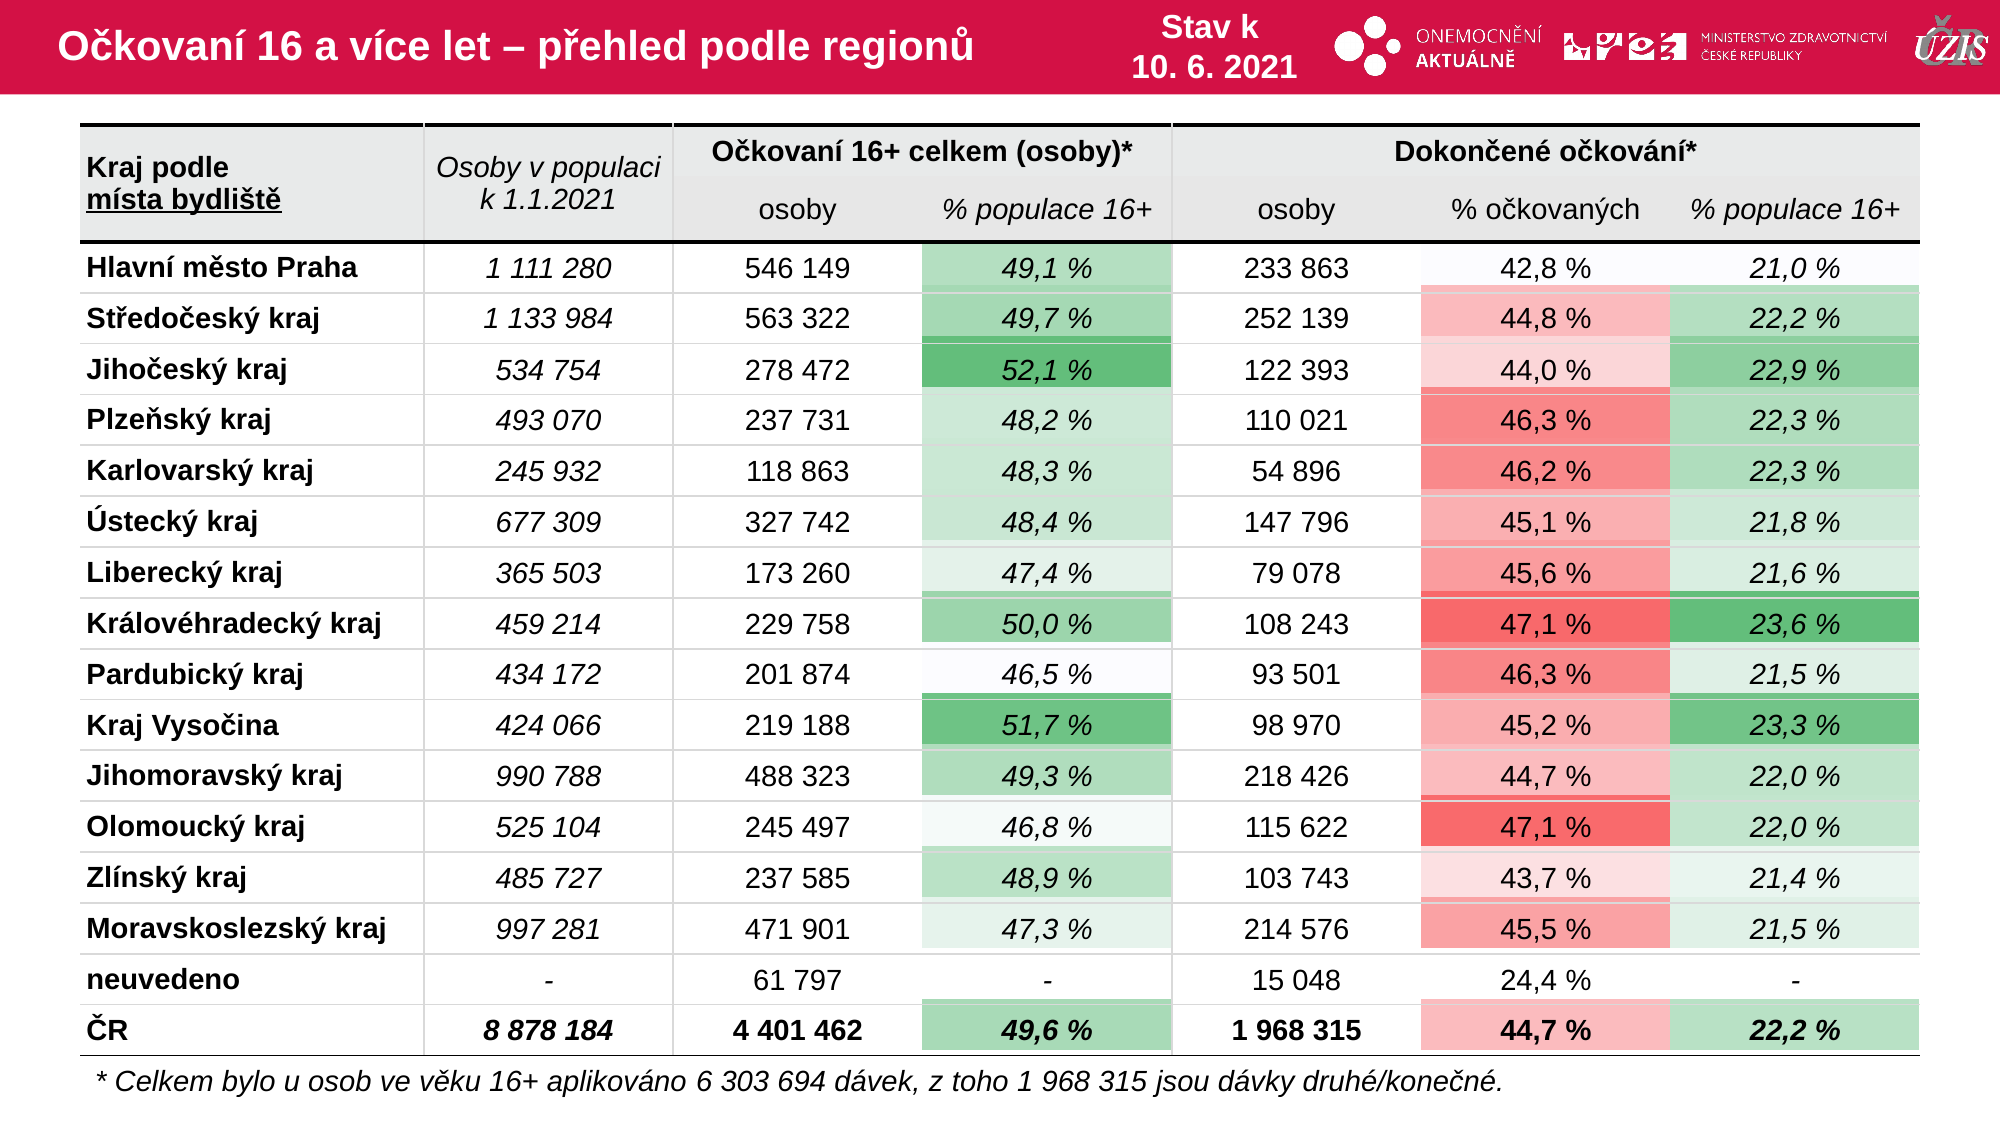

# Očkovaní 16 a více let – přehled podle regionů
Stav k
10. 6. 2021
| Kraj podle místa bydliště | Osoby v populaci k 1.1.2021 | Očkovaní 16+ celkem (osoby)\* |  | Dokončené očkování\* |  |  |
| --- | --- | --- | --- | --- | --- | --- |
|  |  | osoby | % populace 16+ | osoby | % očkovaných | % populace 16+ |
| Hlavní město Praha | 1 111 280 | 546 149 | 49,1 % | 233 863 | 42,8 % | 21,0 % |
| Středočeský kraj | 1 133 984 | 563 322 | 49,7 % | 252 139 | 44,8 % | 22,2 % |
| Jihočeský kraj | 534 754 | 278 472 | 52,1 % | 122 393 | 44,0 % | 22,9 % |
| Plzeňský kraj | 493 070 | 237 731 | 48,2 % | 110 021 | 46,3 % | 22,3 % |
| Karlovarský kraj | 245 932 | 118 863 | 48,3 % | 54 896 | 46,2 % | 22,3 % |
| Ústecký kraj | 677 309 | 327 742 | 48,4 % | 147 796 | 45,1 % | 21,8 % |
| Liberecký kraj | 365 503 | 173 260 | 47,4 % | 79 078 | 45,6 % | 21,6 % |
| Královéhradecký kraj | 459 214 | 229 758 | 50,0 % | 108 243 | 47,1 % | 23,6 % |
| Pardubický kraj | 434 172 | 201 874 | 46,5 % | 93 501 | 46,3 % | 21,5 % |
| Kraj Vysočina | 424 066 | 219 188 | 51,7 % | 98 970 | 45,2 % | 23,3 % |
| Jihomoravský kraj | 990 788 | 488 323 | 49,3 % | 218 426 | 44,7 % | 22,0 % |
| Olomoucký kraj | 525 104 | 245 497 | 46,8 % | 115 622 | 47,1 % | 22,0 % |
| Zlínský kraj | 485 727 | 237 585 | 48,9 % | 103 743 | 43,7 % | 21,4 % |
| Moravskoslezský kraj | 997 281 | 471 901 | 47,3 % | 214 576 | 45,5 % | 21,5 % |
| neuvedeno | - | 61 797 | - | 15 048 | 24,4 % | - |
| ČR | 8 878 184 | 4 401 462 | 49,6 % | 1 968 315 | 44,7 % | 22,2 % |
|  |  |  |  |  |  |
| --- | --- | --- | --- | --- | --- |
|  |  |  |  |  |  |
|  |  |  |  |  |  |
|  |  |  |  |  |  |
|  |  |  |  |  |  |
|  |  |  |  |  |  |
|  |  |  |  |  |  |
|  |  |  |  |  |  |
|  |  |  |  |  |  |
|  |  |  |  |  |  |
|  |  |  |  |  |  |
|  |  |  |  |  |  |
|  |  |  |  |  |  |
|  |  |  |  |  |  |
|  |  |  |  |  |  |
|  |  |  |  |  |  |
* Celkem bylo u osob ve věku 16+ aplikováno 6 303 694 dávek, z toho 1 968 315 jsou dávky druhé/konečné.